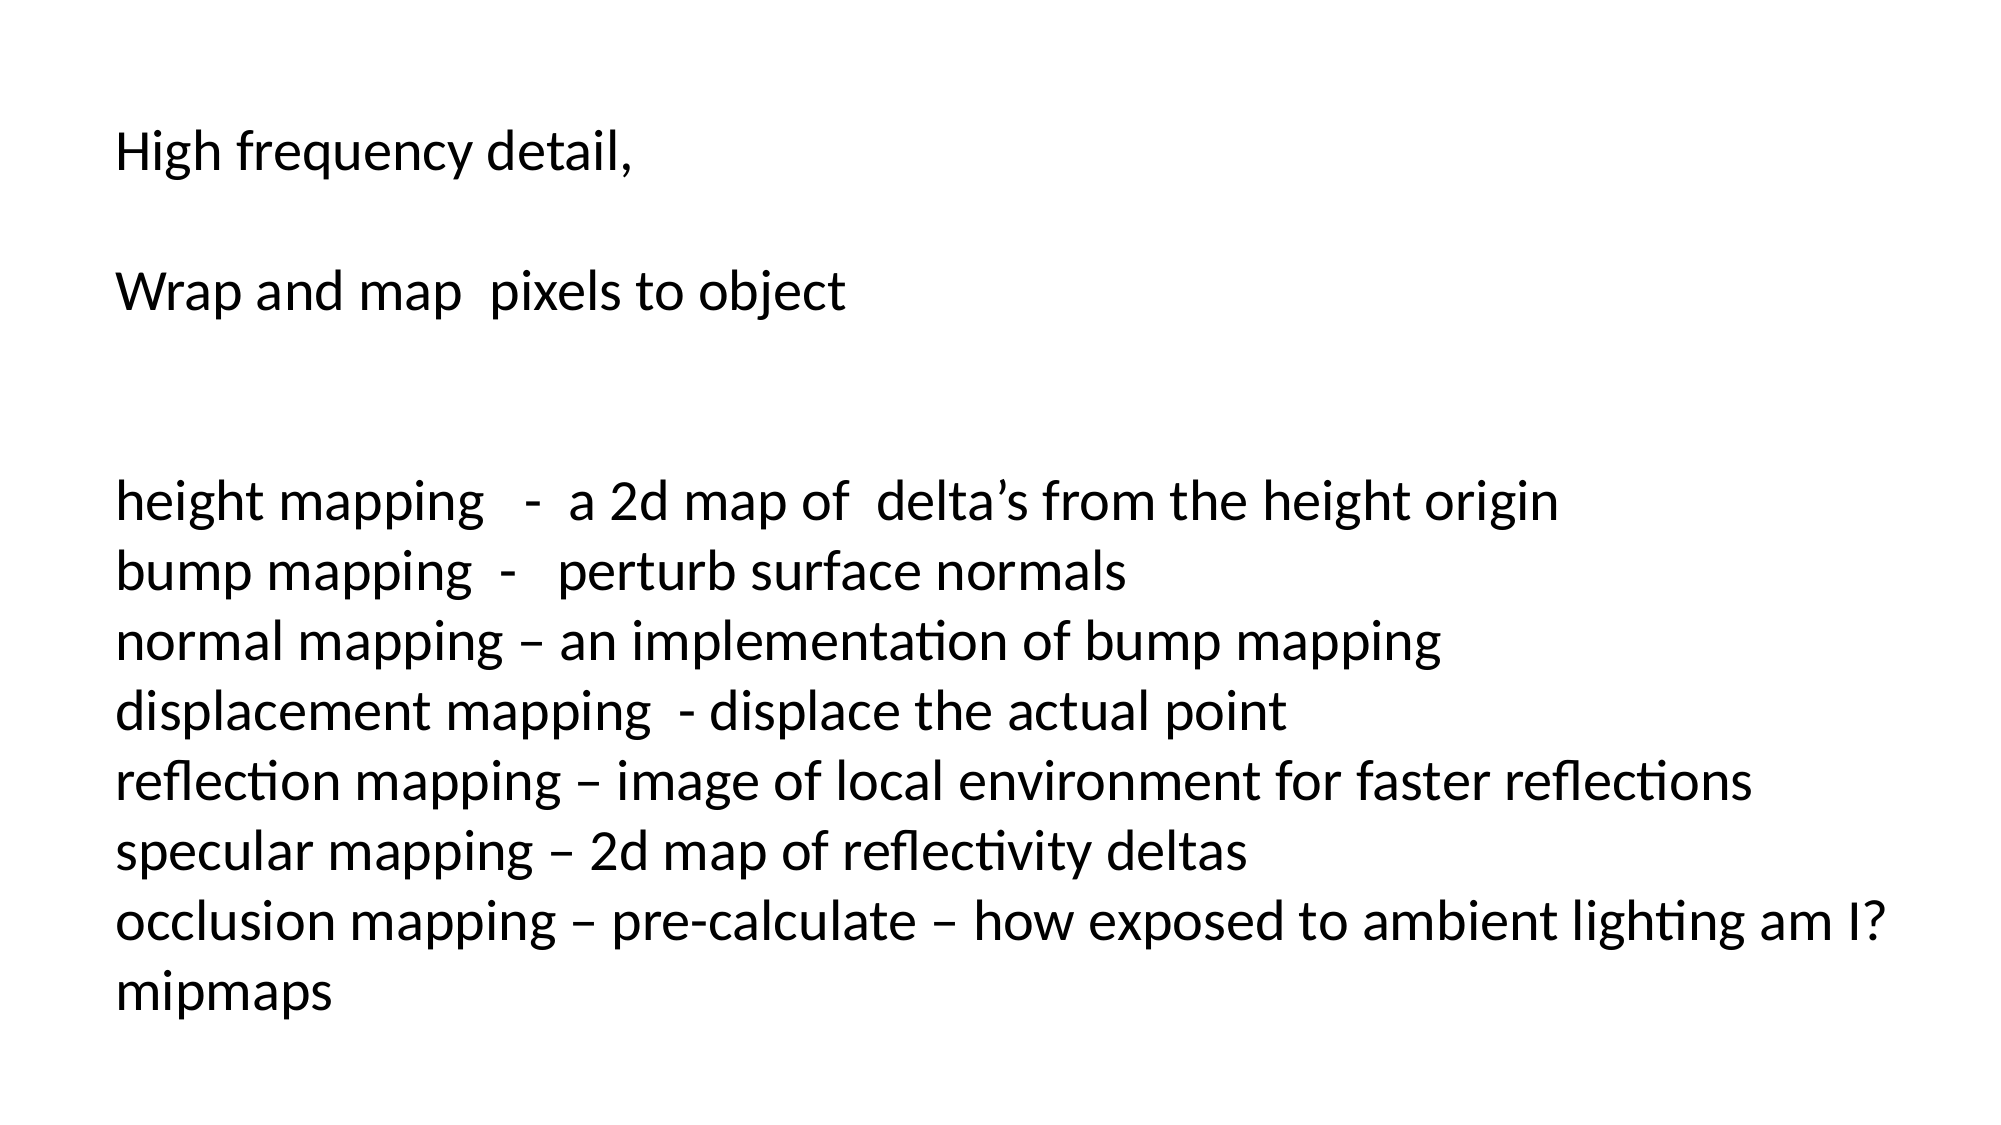

High frequency detail,

Wrap and map  pixels to object

height mapping   -  a 2d map of  delta’s from the height origin
bump mapping  -   perturb surface normals
normal mapping – an implementation of bump mapping
displacement mapping  - displace the actual point
reflection mapping – image of local environment for faster reflections
specular mapping – 2d map of reflectivity deltas
occlusion mapping – pre-calculate – how exposed to ambient lighting am I?
mipmaps